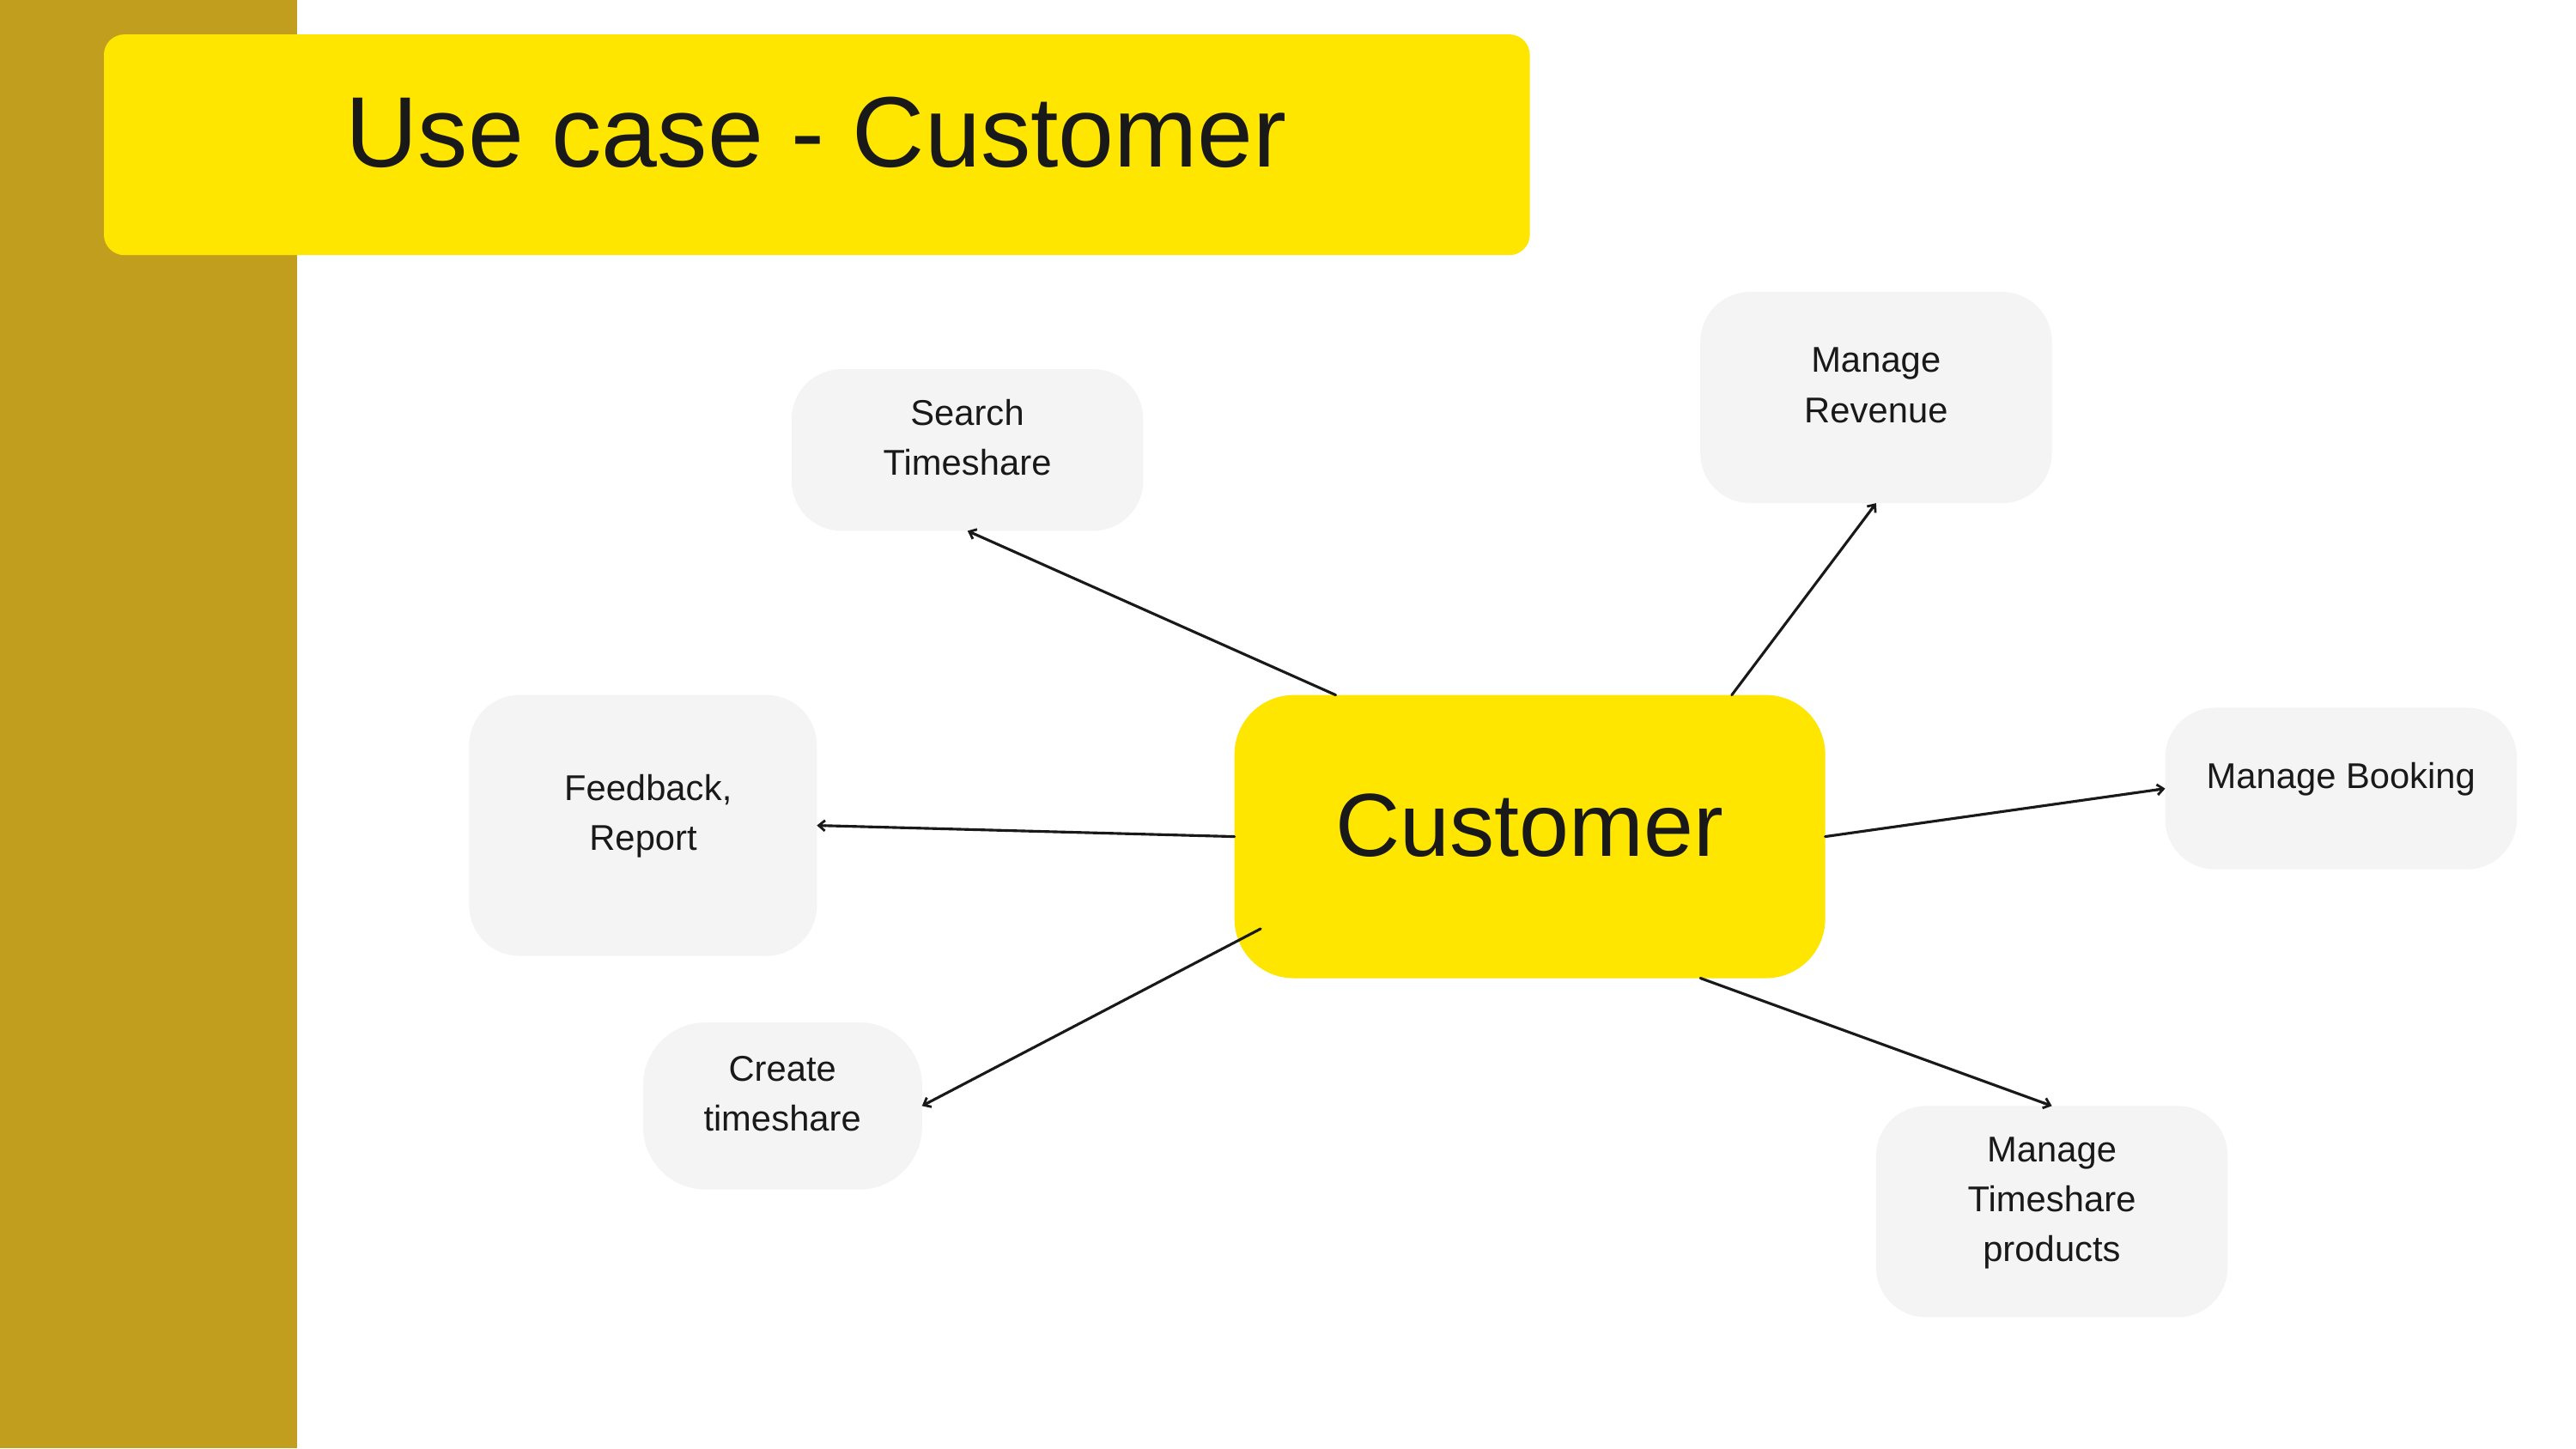

Use case - Customer

Manage Revenue

Search Timeshare

 Feedback, Report

Customer

Manage Booking

Create timeshare

Manage Timeshare products